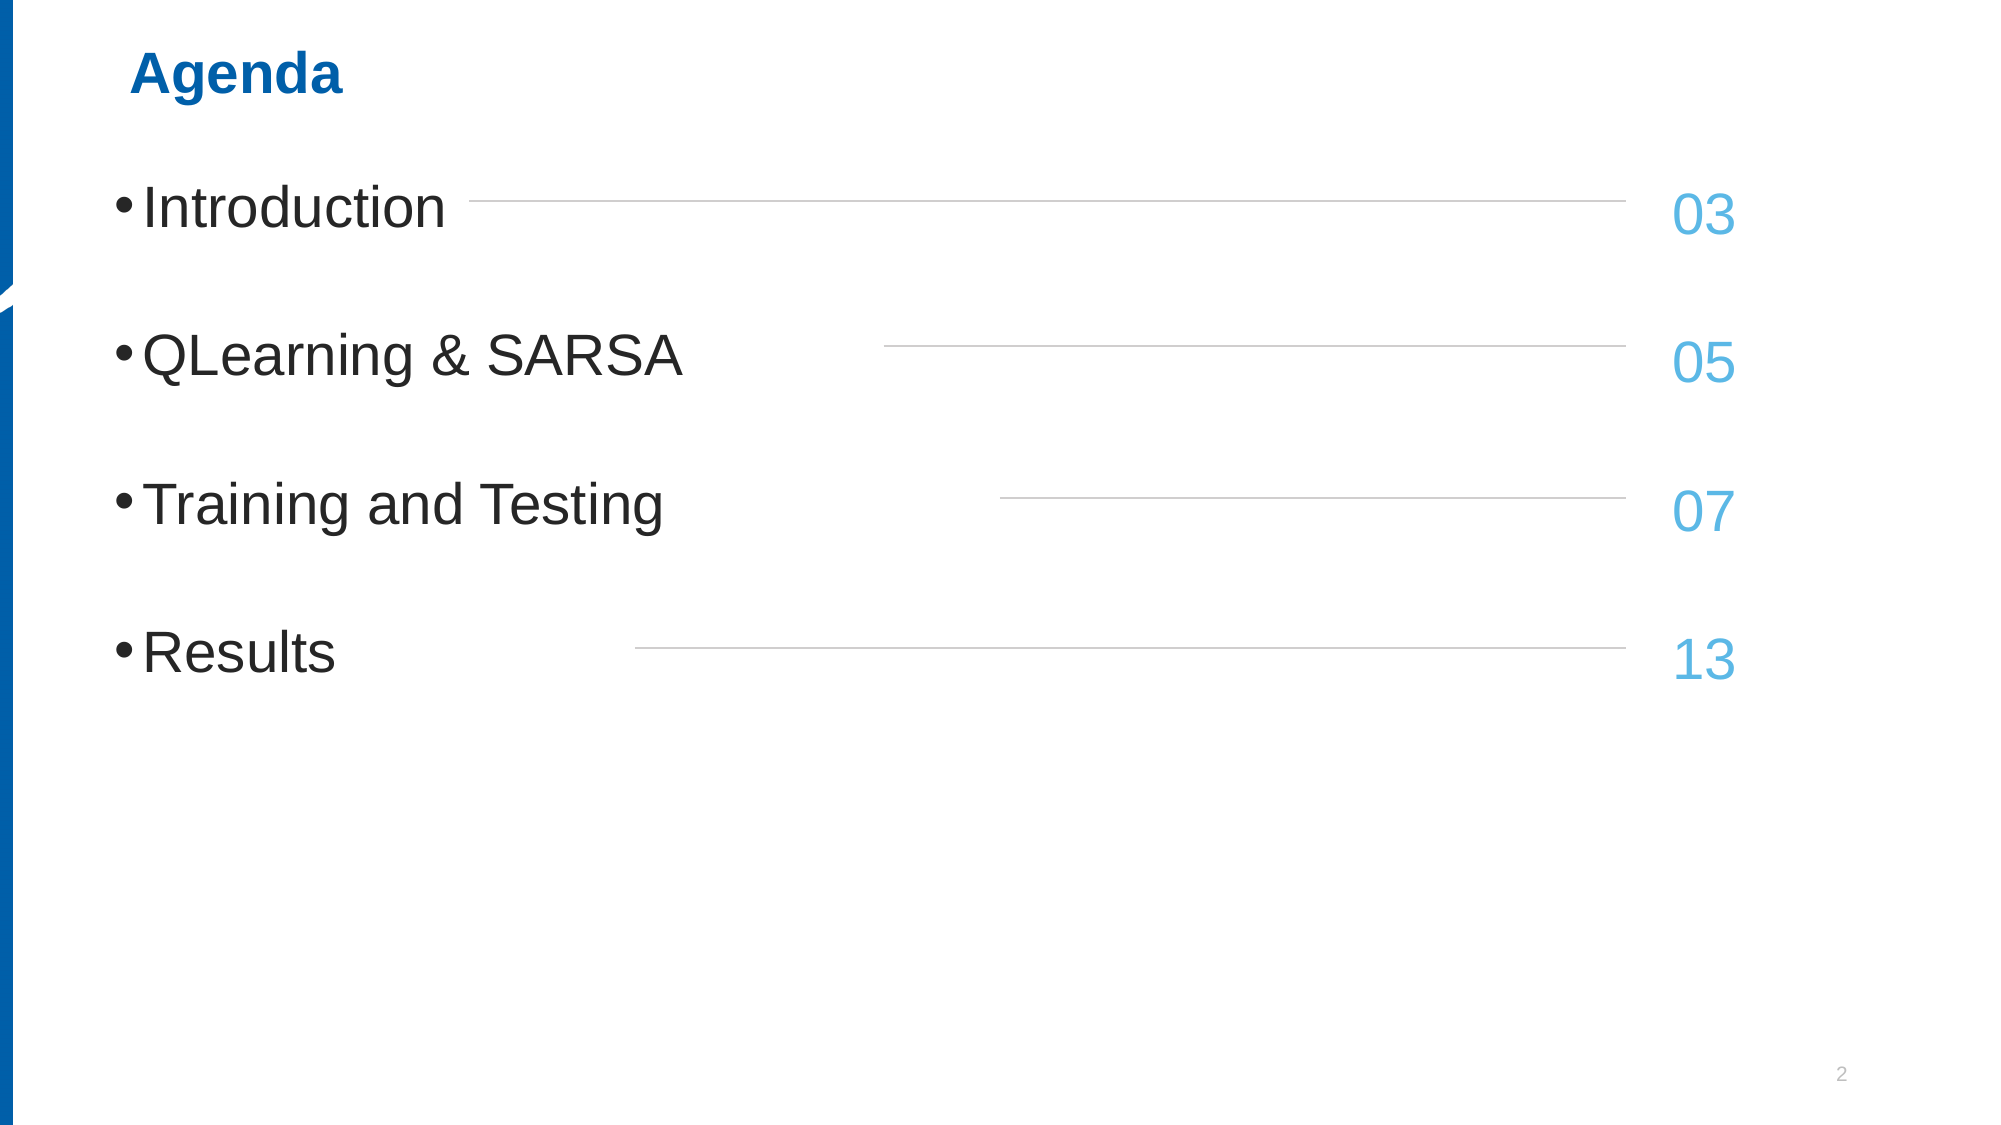

# Agenda
Introduction​
QLearning & SARSA
Training and Testing
Results
03
05
07
13